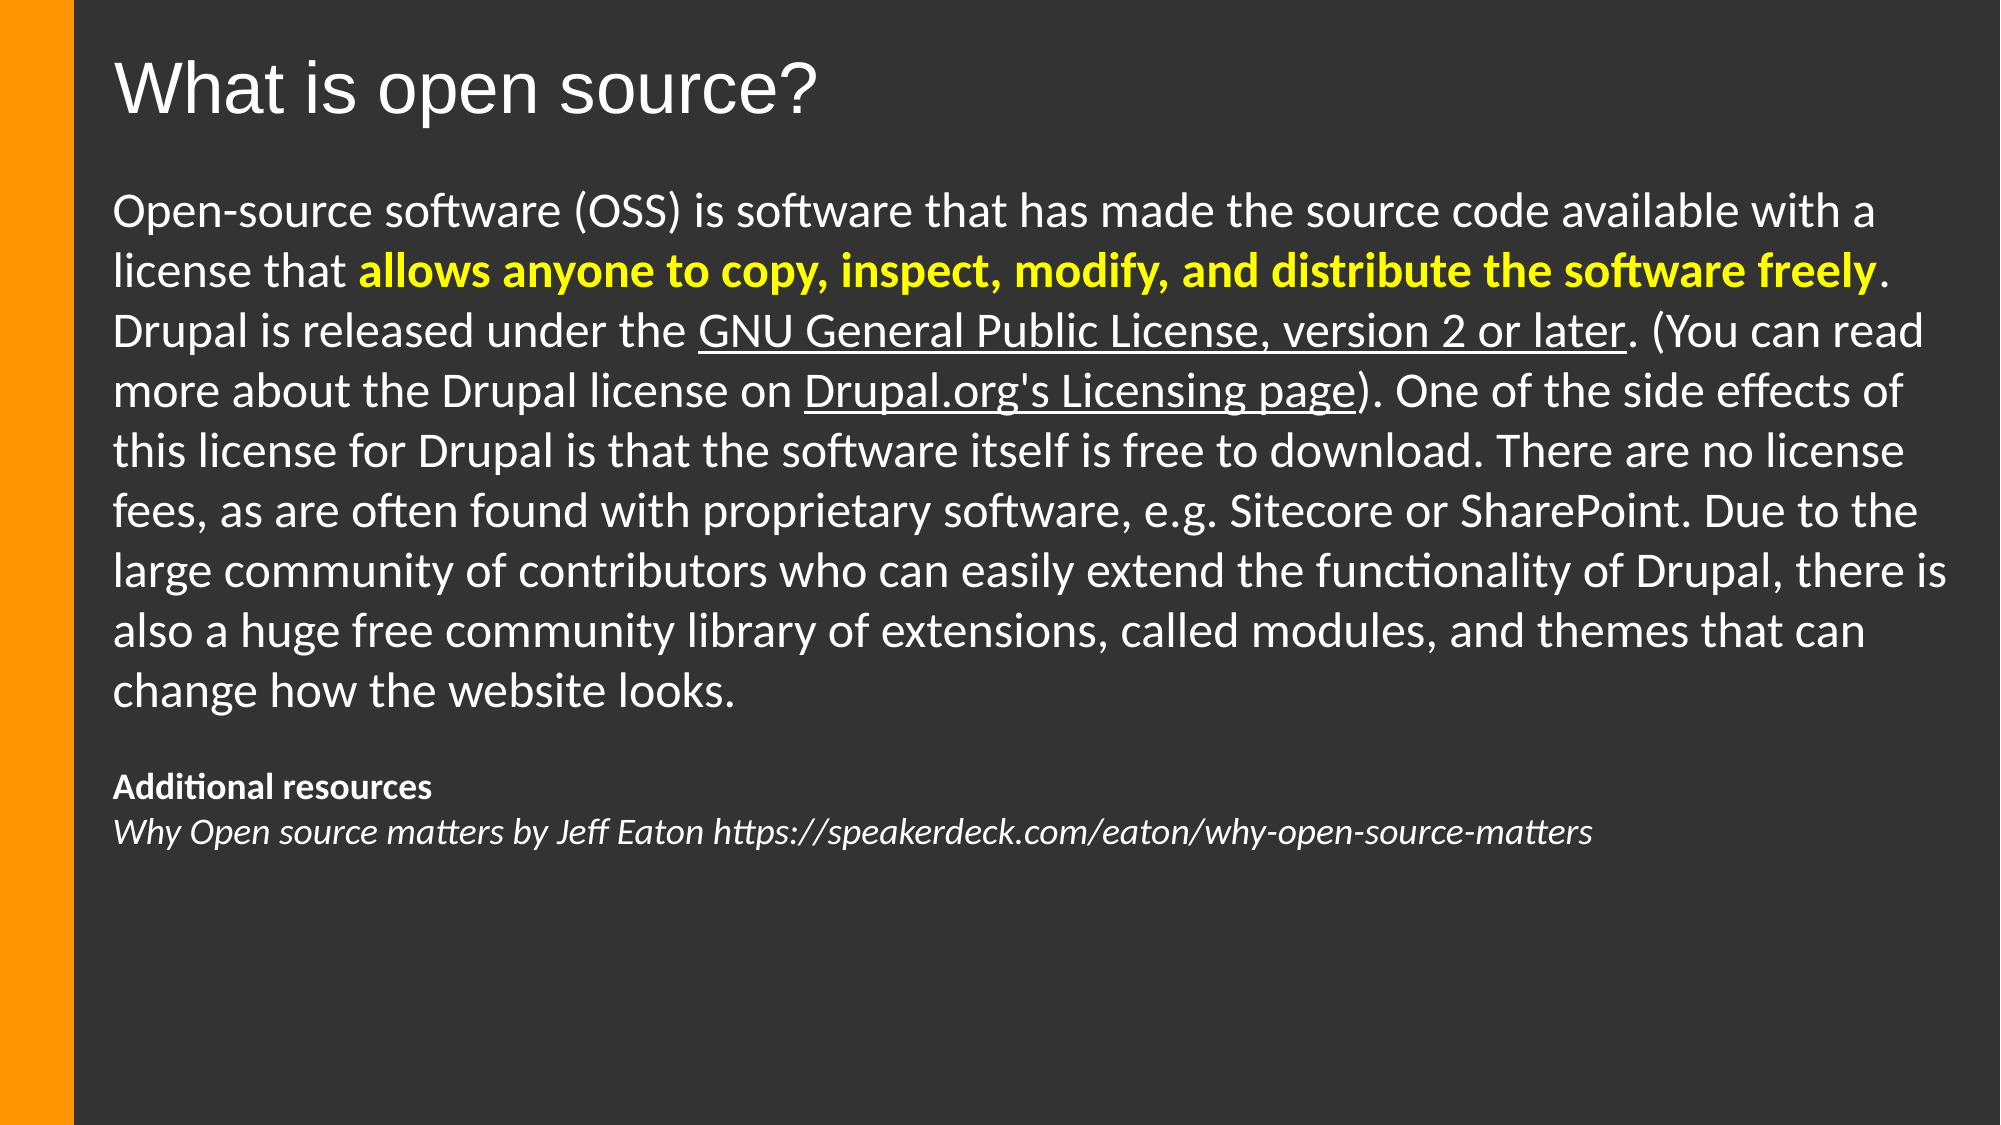

# What is open source?
Open-source software (OSS) is software that has made the source code available with a license that allows anyone to copy, inspect, modify, and distribute the software freely. Drupal is released under the GNU General Public License, version 2 or later. (You can read more about the Drupal license on Drupal.org's Licensing page). One of the side effects of this license for Drupal is that the software itself is free to download. There are no license fees, as are often found with proprietary software, e.g. Sitecore or SharePoint. Due to the large community of contributors who can easily extend the functionality of Drupal, there is also a huge free community library of extensions, called modules, and themes that can change how the website looks.

Additional resources
Why Open source matters by Jeff Eaton https://speakerdeck.com/eaton/why-open-source-matters